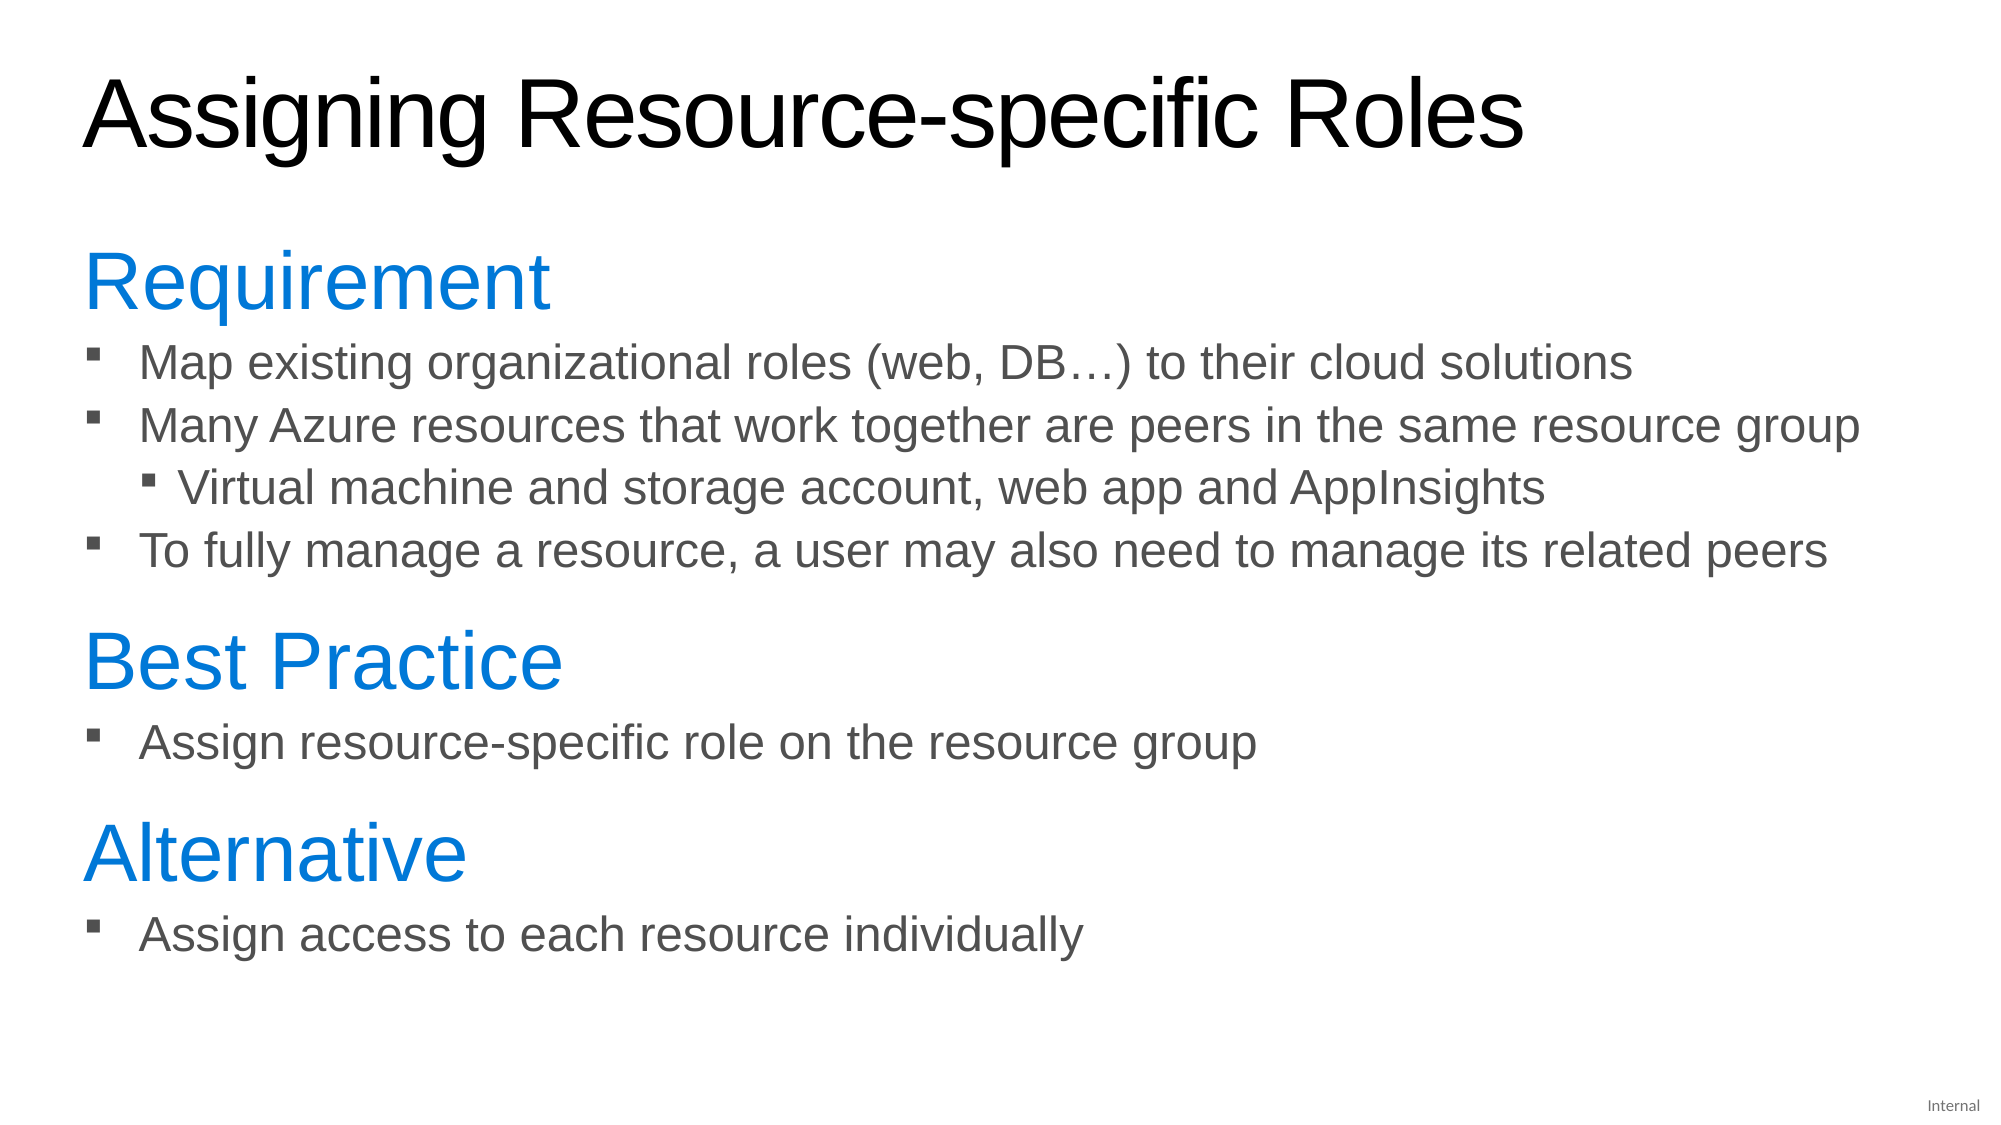

# Assigning Resource-specific Roles
Requirement
Map existing organizational roles (web, DB…) to their cloud solutions
Many Azure resources that work together are peers in the same resource group
Virtual machine and storage account, web app and AppInsights
To fully manage a resource, a user may also need to manage its related peers
Best Practice
Assign resource-specific role on the resource group
Alternative
Assign access to each resource individually